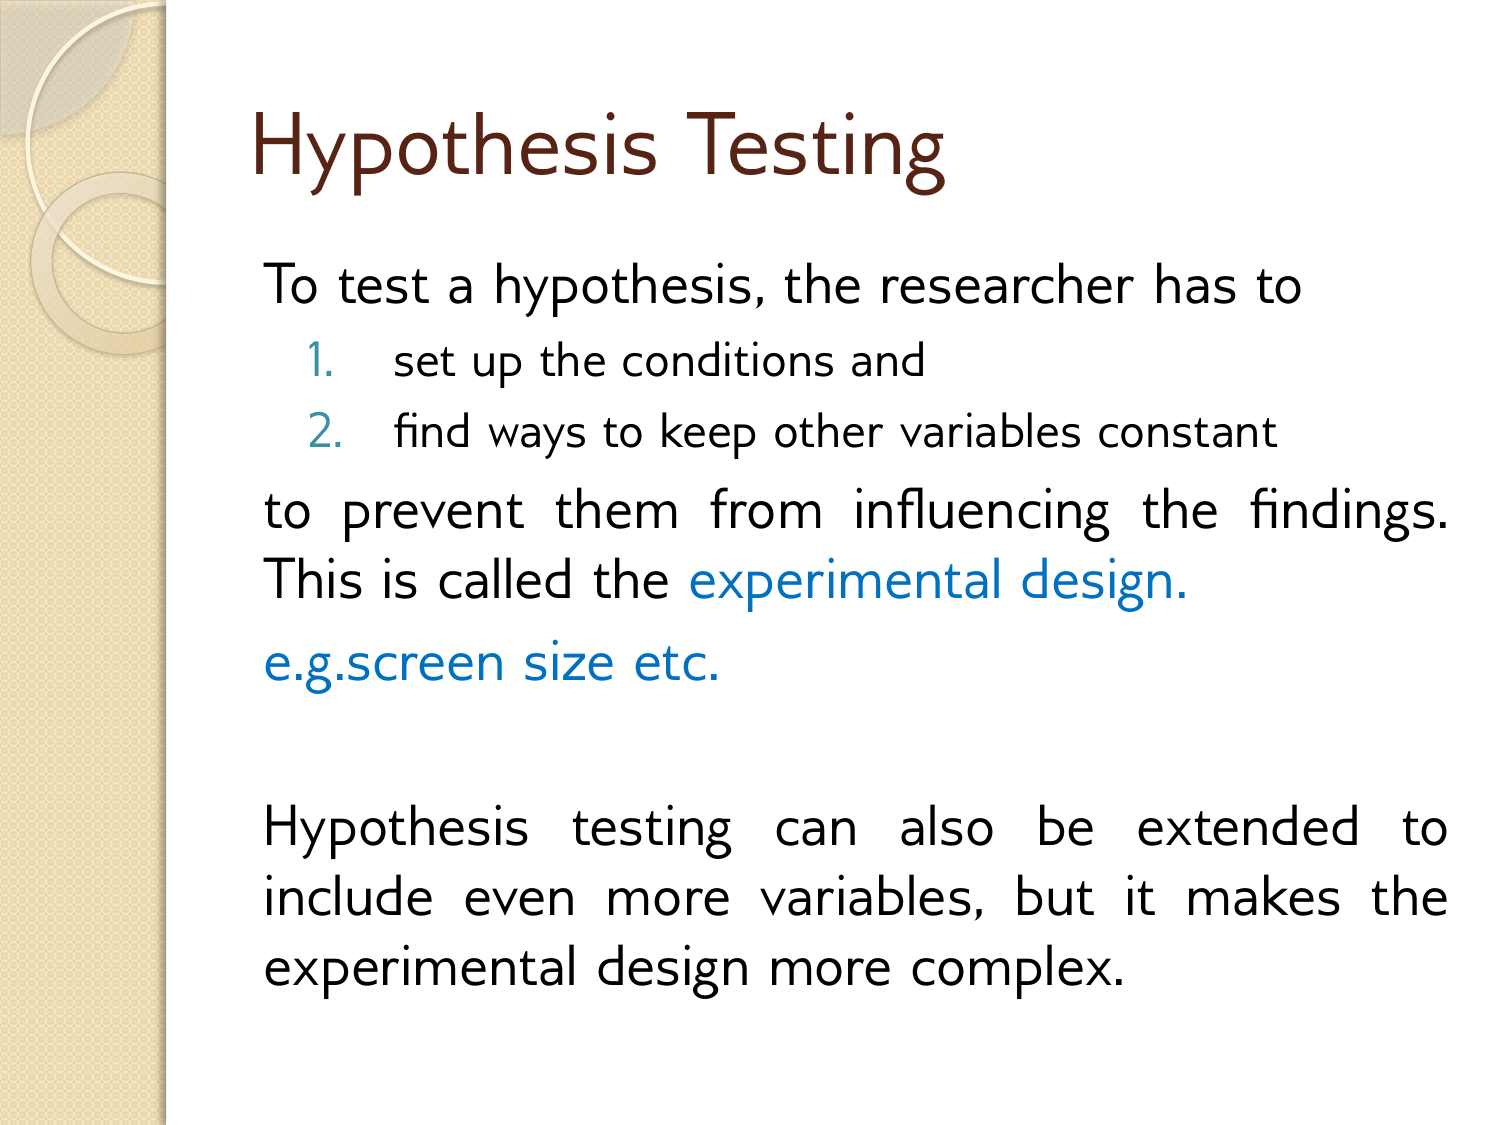

# Hypothesis Testing
To test a hypothesis, the researcher has to
set up the conditions and
find ways to keep other variables constant
to prevent them from influencing the findings. This is called the experimental design.
e.g.screen size etc.

Hypothesis testing can also be extended to include even more variables, but it makes the experimental design more complex.